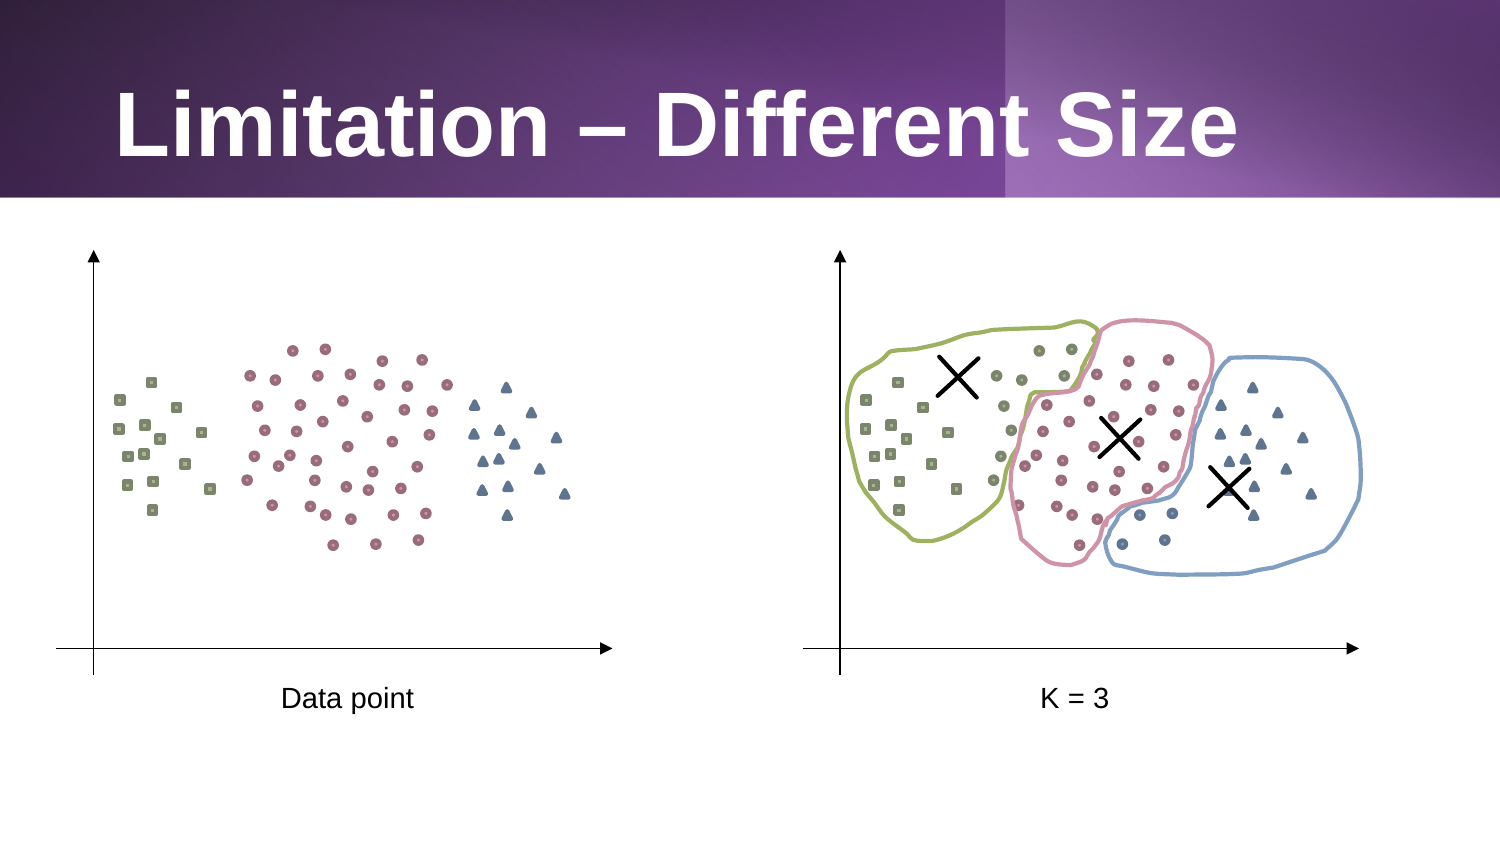

# Limitation – Different Size

Data point
K = 3